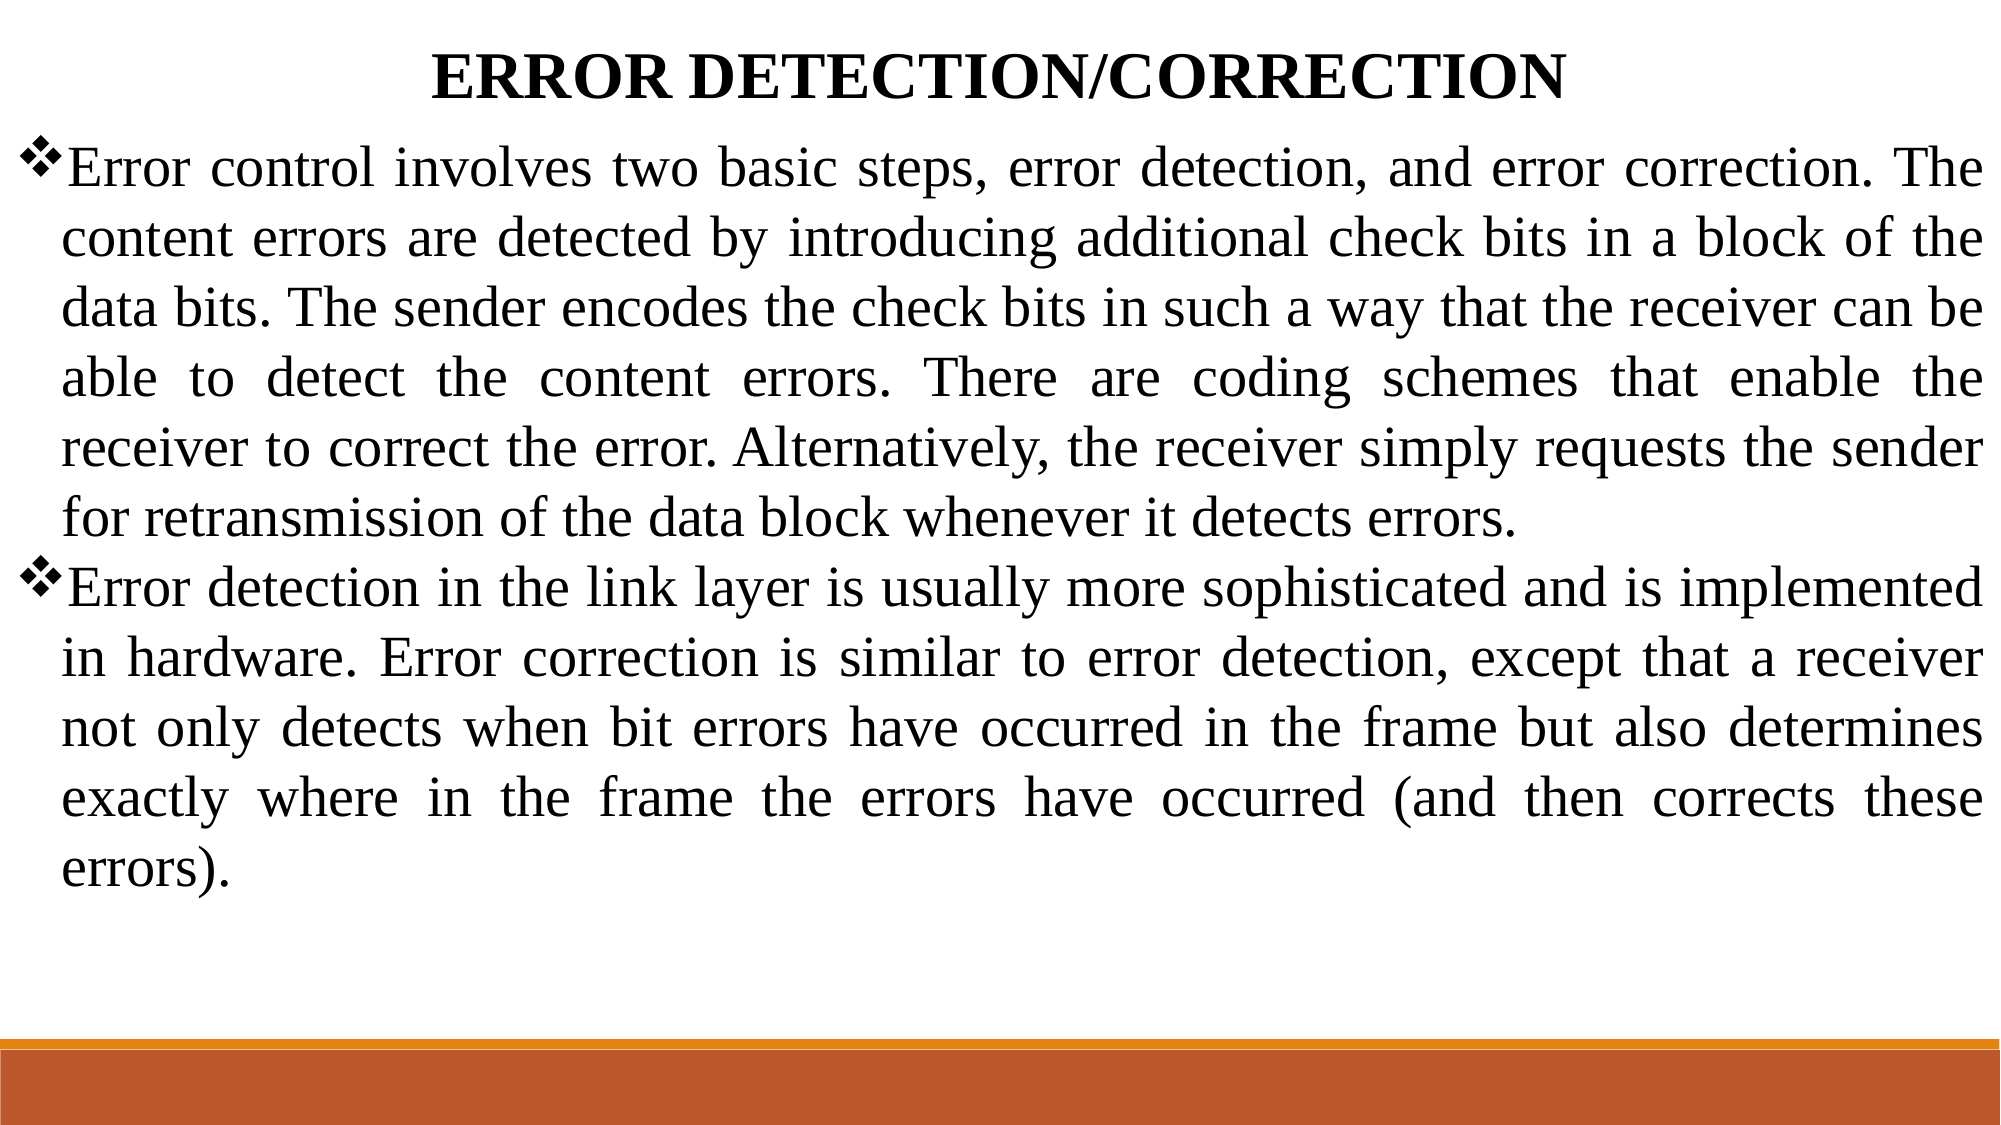

ERROR DETECTION/CORRECTION
Error control involves two basic steps, error detection, and error correction. The content errors are detected by introducing additional check bits in a block of the data bits. The sender encodes the check bits in such a way that the receiver can be able to detect the content errors. There are coding schemes that enable the receiver to correct the error. Alternatively, the receiver simply requests the sender for retransmission of the data block whenever it detects errors.
Error detection in the link layer is usually more sophisticated and is implemented in hardware. Error correction is similar to error detection, except that a receiver not only detects when bit errors have occurred in the frame but also determines exactly where in the frame the errors have occurred (and then corrects these errors).